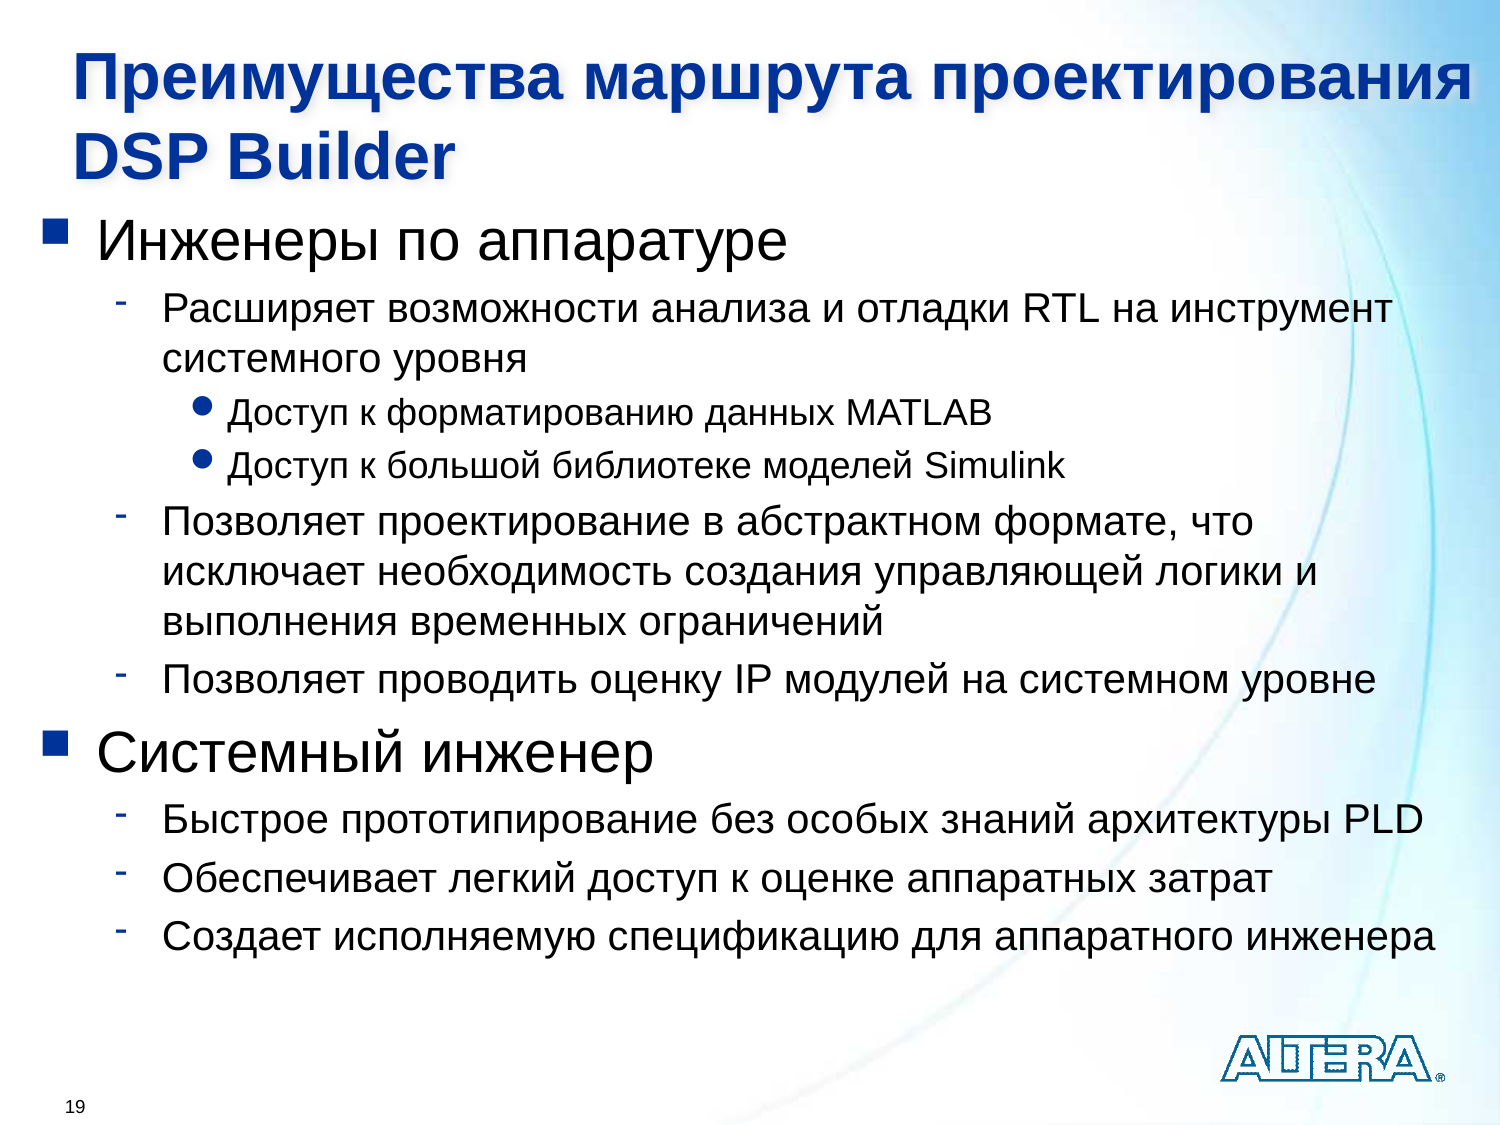

# Преимущества маршрута проектирования DSP Builder
Инженеры по аппаратуре
Расширяет возможности анализа и отладки RTL на инструмент системного уровня
Доступ к форматированию данных MATLAB
Доступ к большой библиотеке моделей Simulink
Позволяет проектирование в абстрактном формате, что исключает необходимость создания управляющей логики и выполнения временных ограничений
Позволяет проводить оценку IP модулей на системном уровне
Системный инженер
Быстрое прототипирование без особых знаний архитектуры PLD
Обеспечивает легкий доступ к оценке аппаратных затрат
Создает исполняемую спецификацию для аппаратного инженера